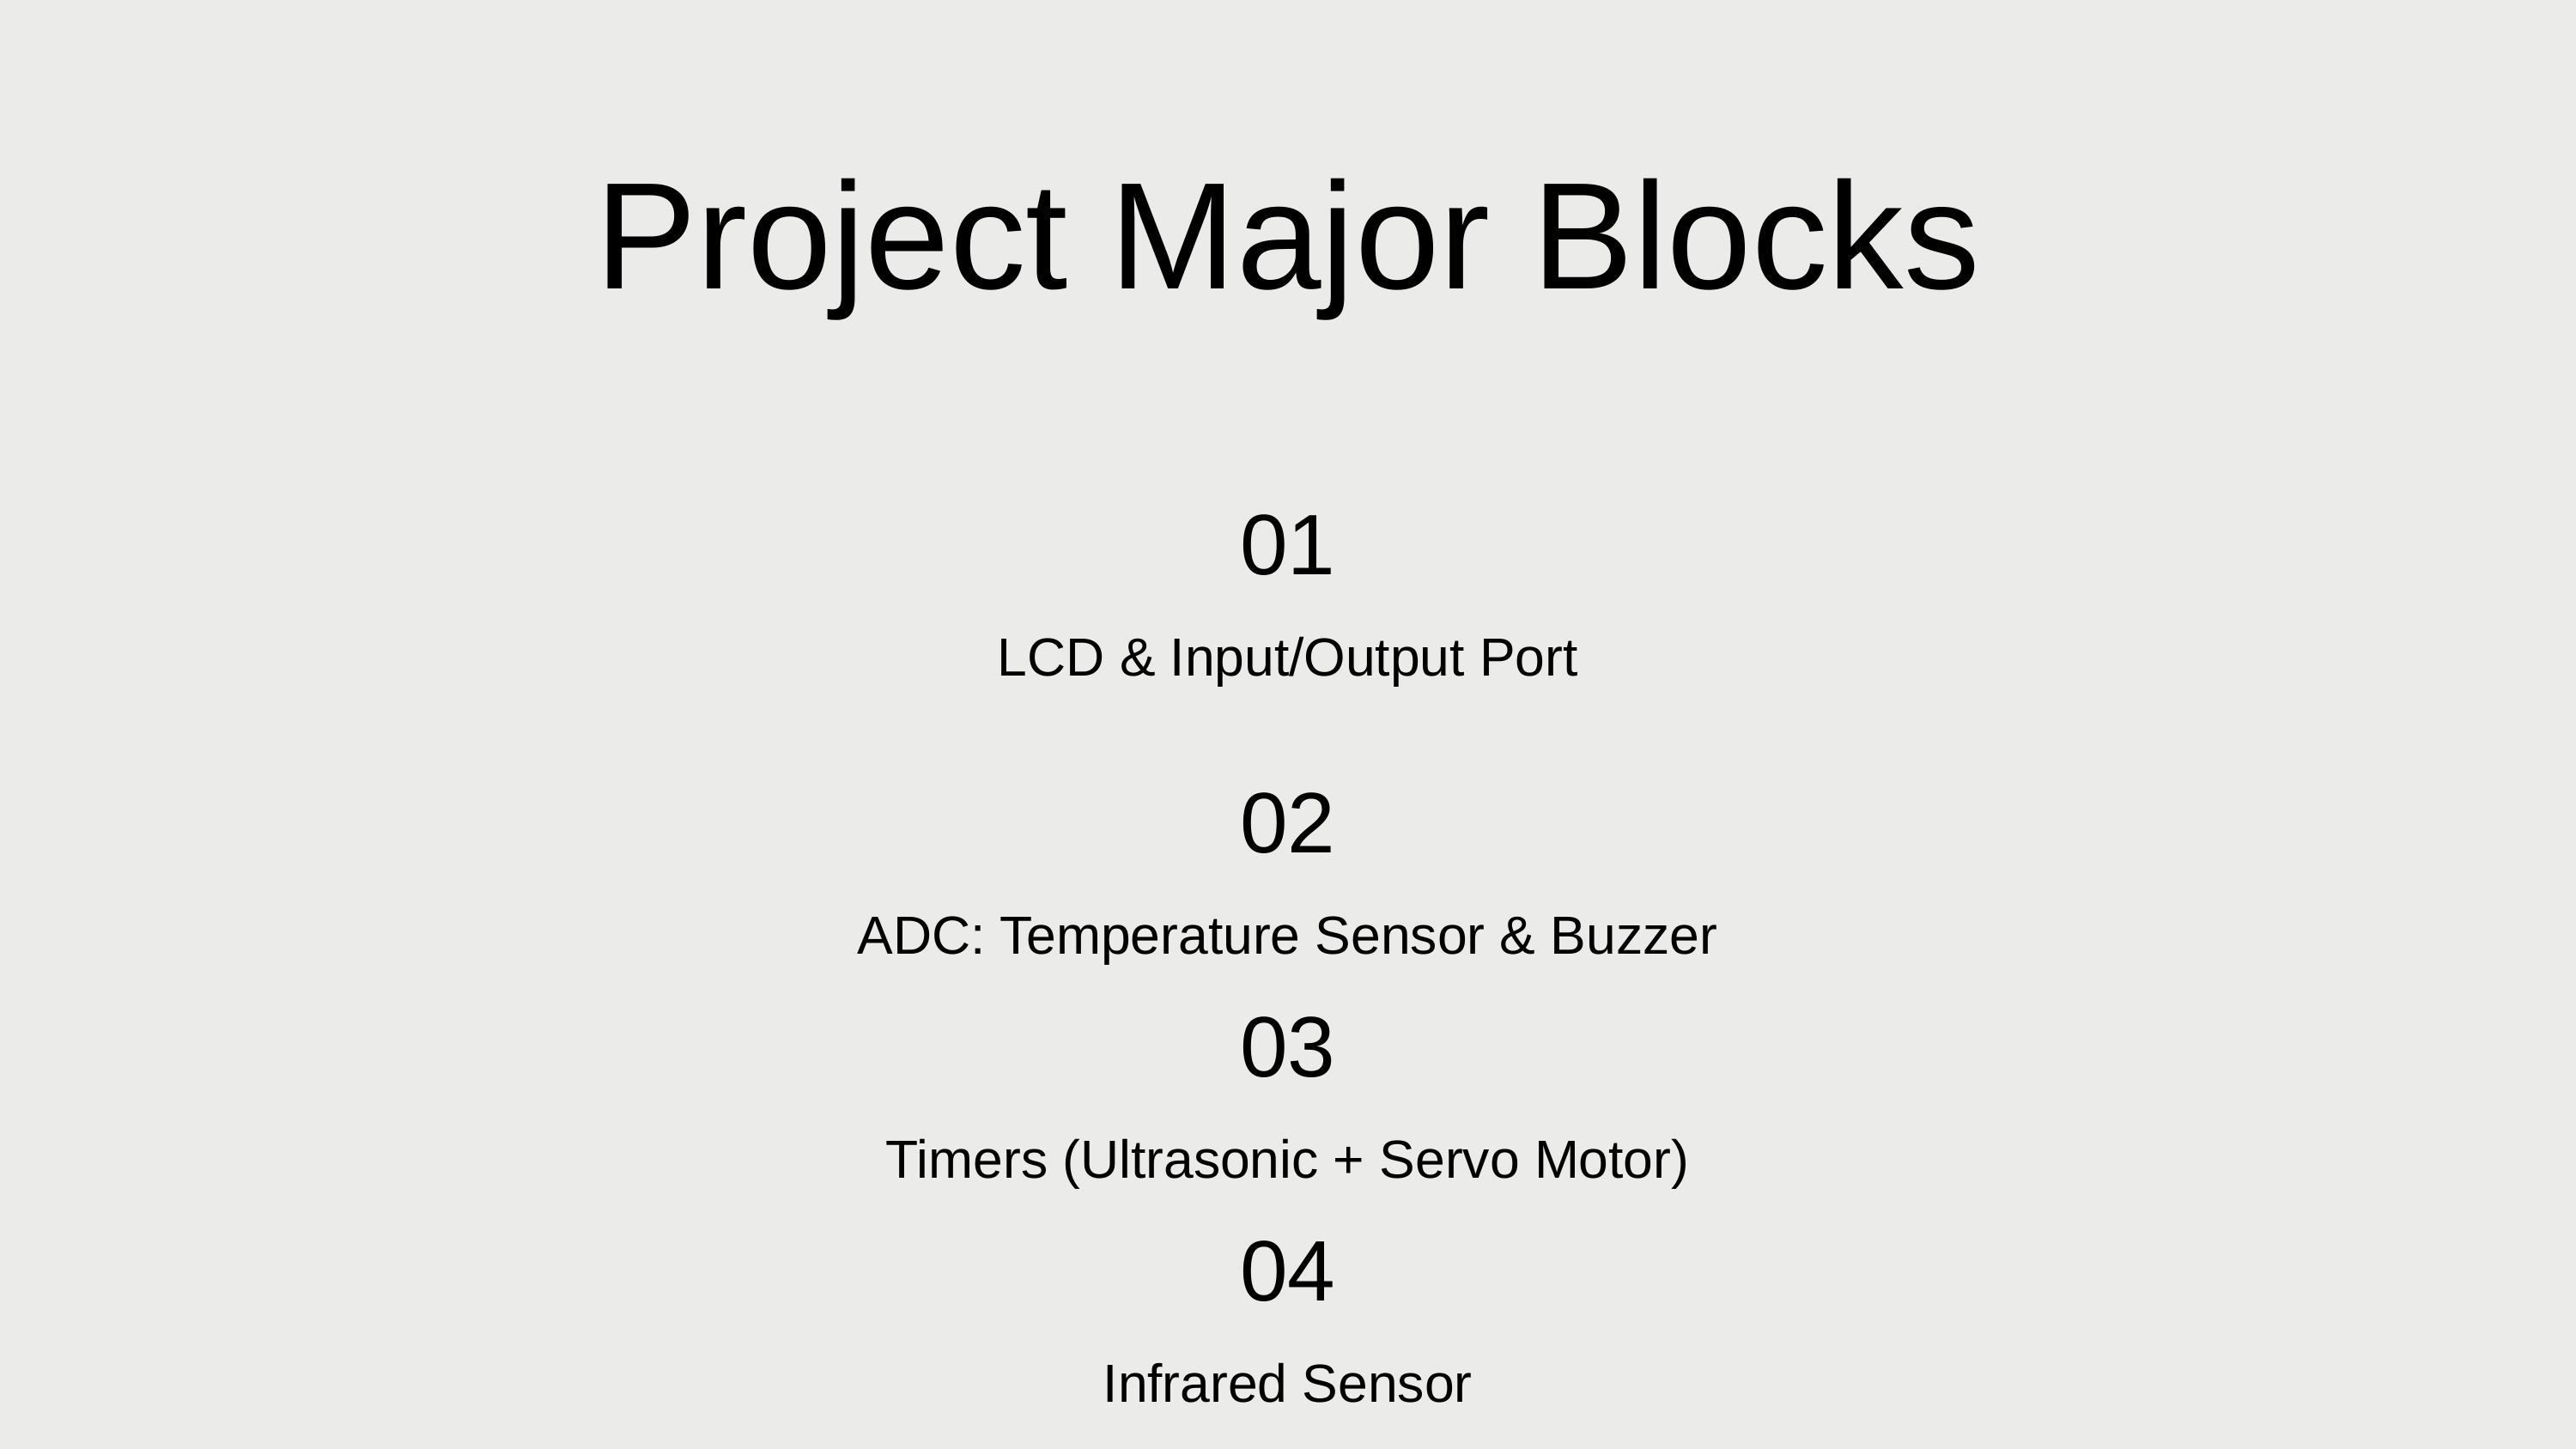

Project Major Blocks
01
LCD & Input/Output Port
02
ADC: Temperature Sensor & Buzzer
03
Timers (Ultrasonic + Servo Motor)
04
Infrared Sensor